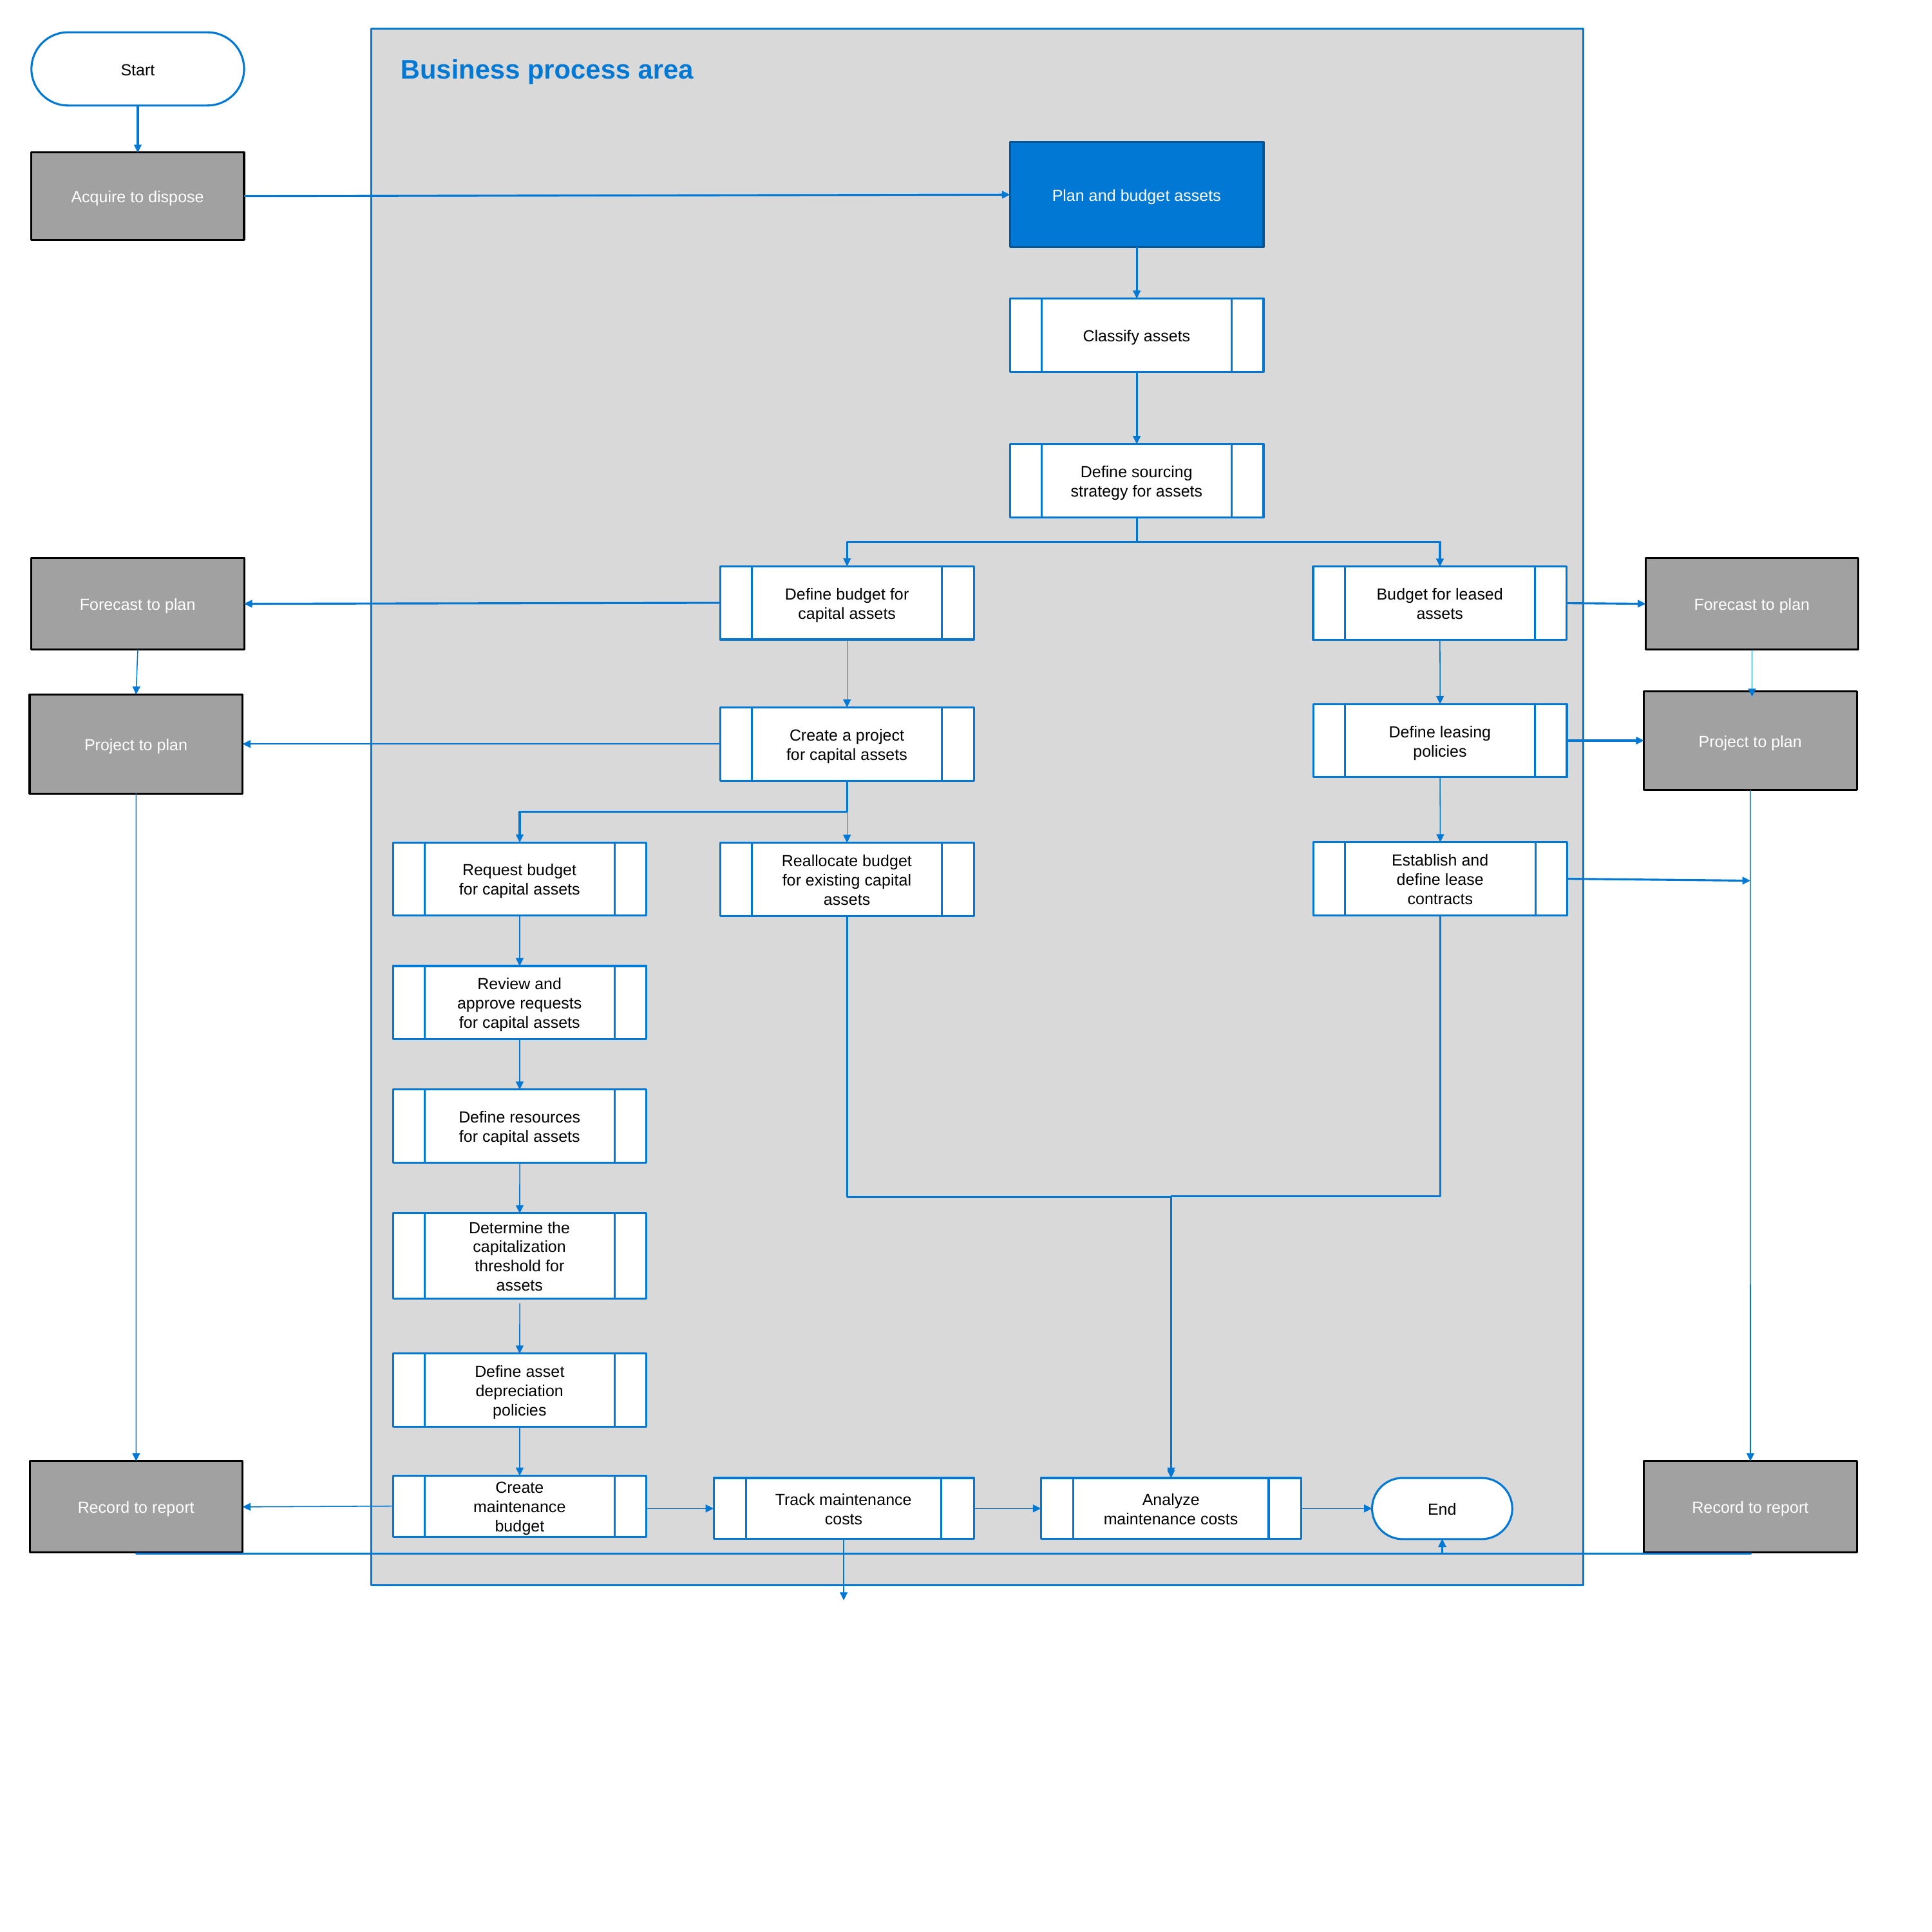

Business process area
Start
Plan and budget assets
Acquire to dispose
Classify assets
Define sourcing strategy for assets
Forecast to plan
Forecast to plan
Define budget for capital assets
Budget for leased assets
Project to plan
Project to plan
Define leasing policies
Create a project for capital assets
Establish and define lease contracts
Request budget for capital assets
Reallocate budget for existing capital assets
Review and approve requests for capital assets
Define resources for capital assets
Determine the capitalization threshold for assets
Define asset depreciation policies
Record to report
Record to report
Create maintenance budget
End
Track maintenance costs
Analyze maintenance costs